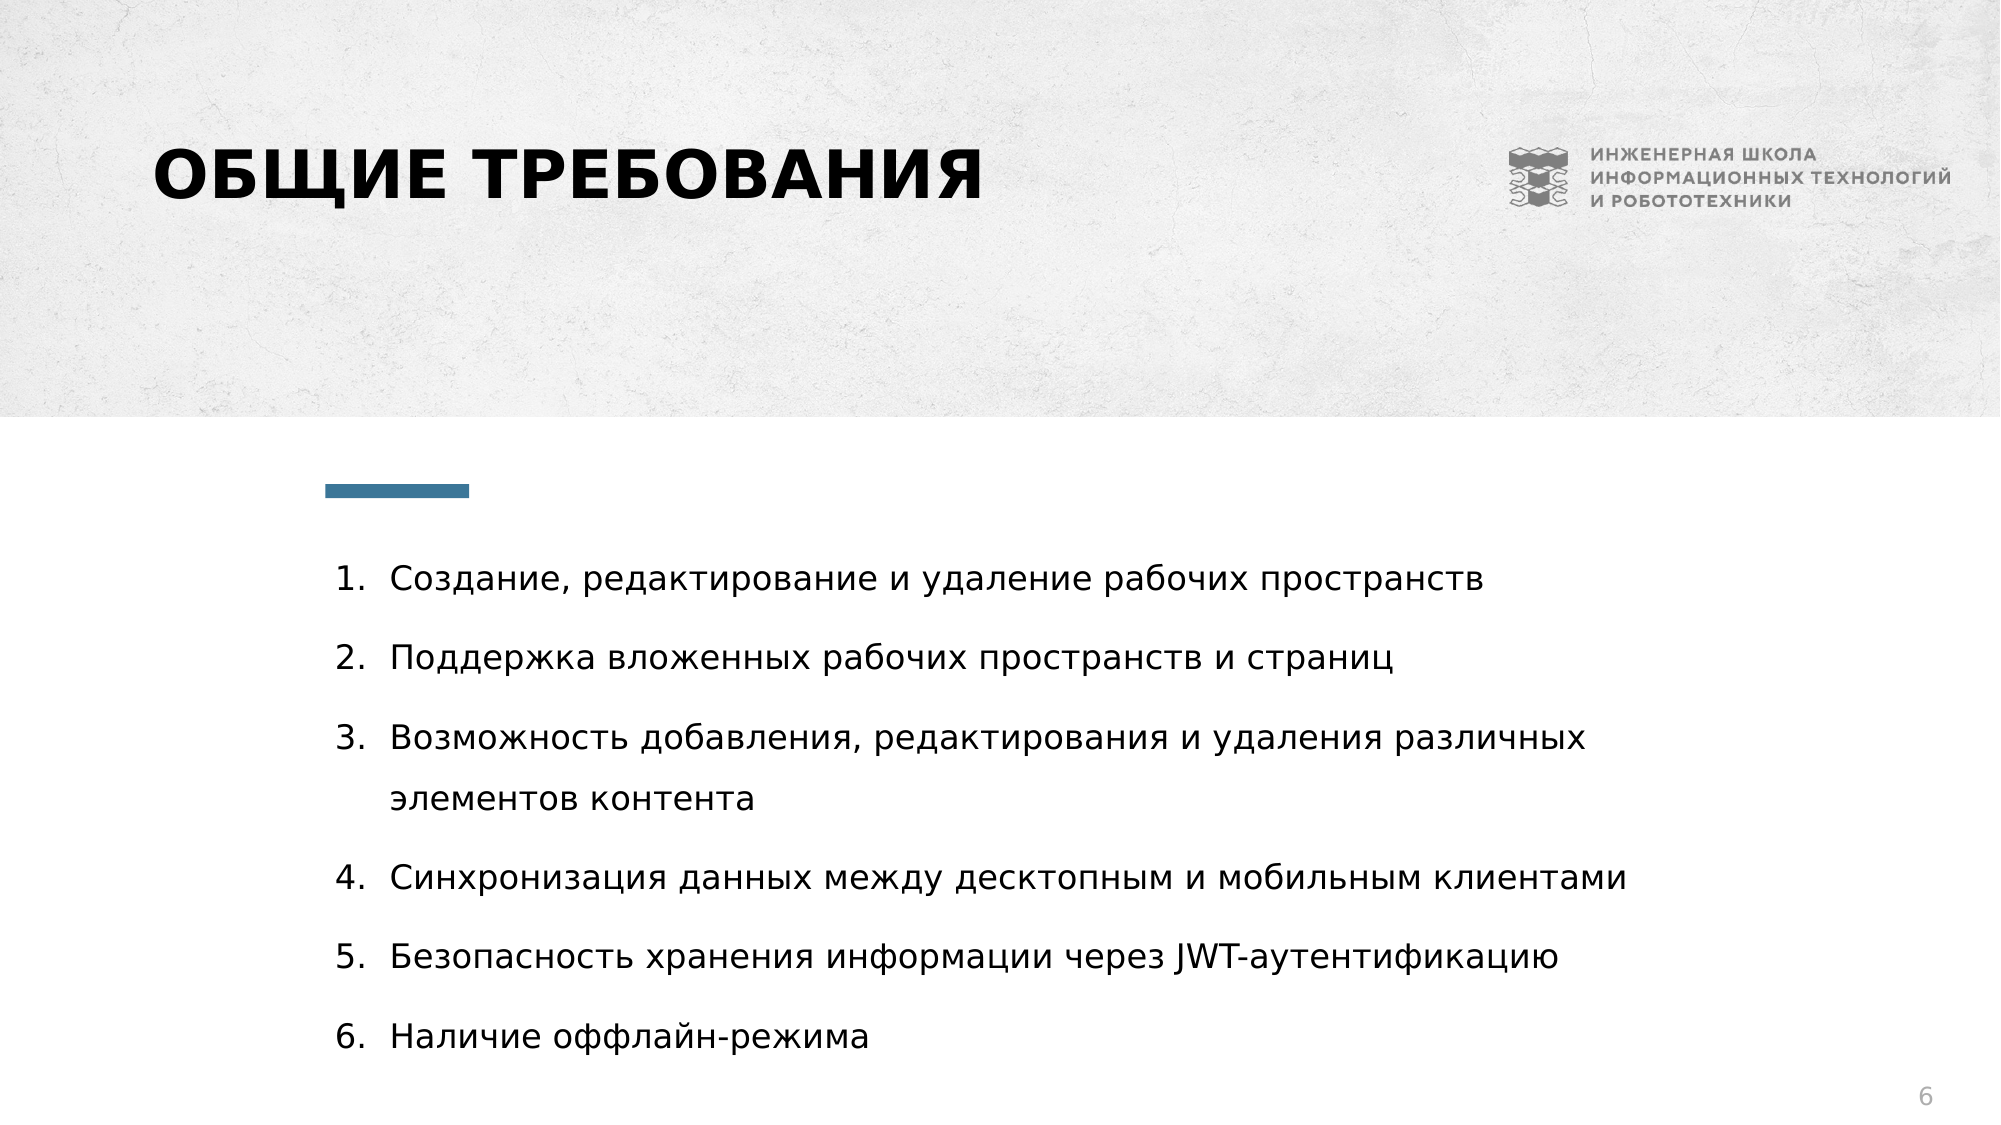

# Общие требования
Создание, редактирование и удаление рабочих пространств
Поддержка вложенных рабочих пространств и страниц
Возможность добавления, редактирования и удаления различных элементов контента
Синхронизация данных между десктопным и мобильным клиентами
Безопасность хранения информации через JWT-аутентификацию
Наличие оффлайн-режима
6